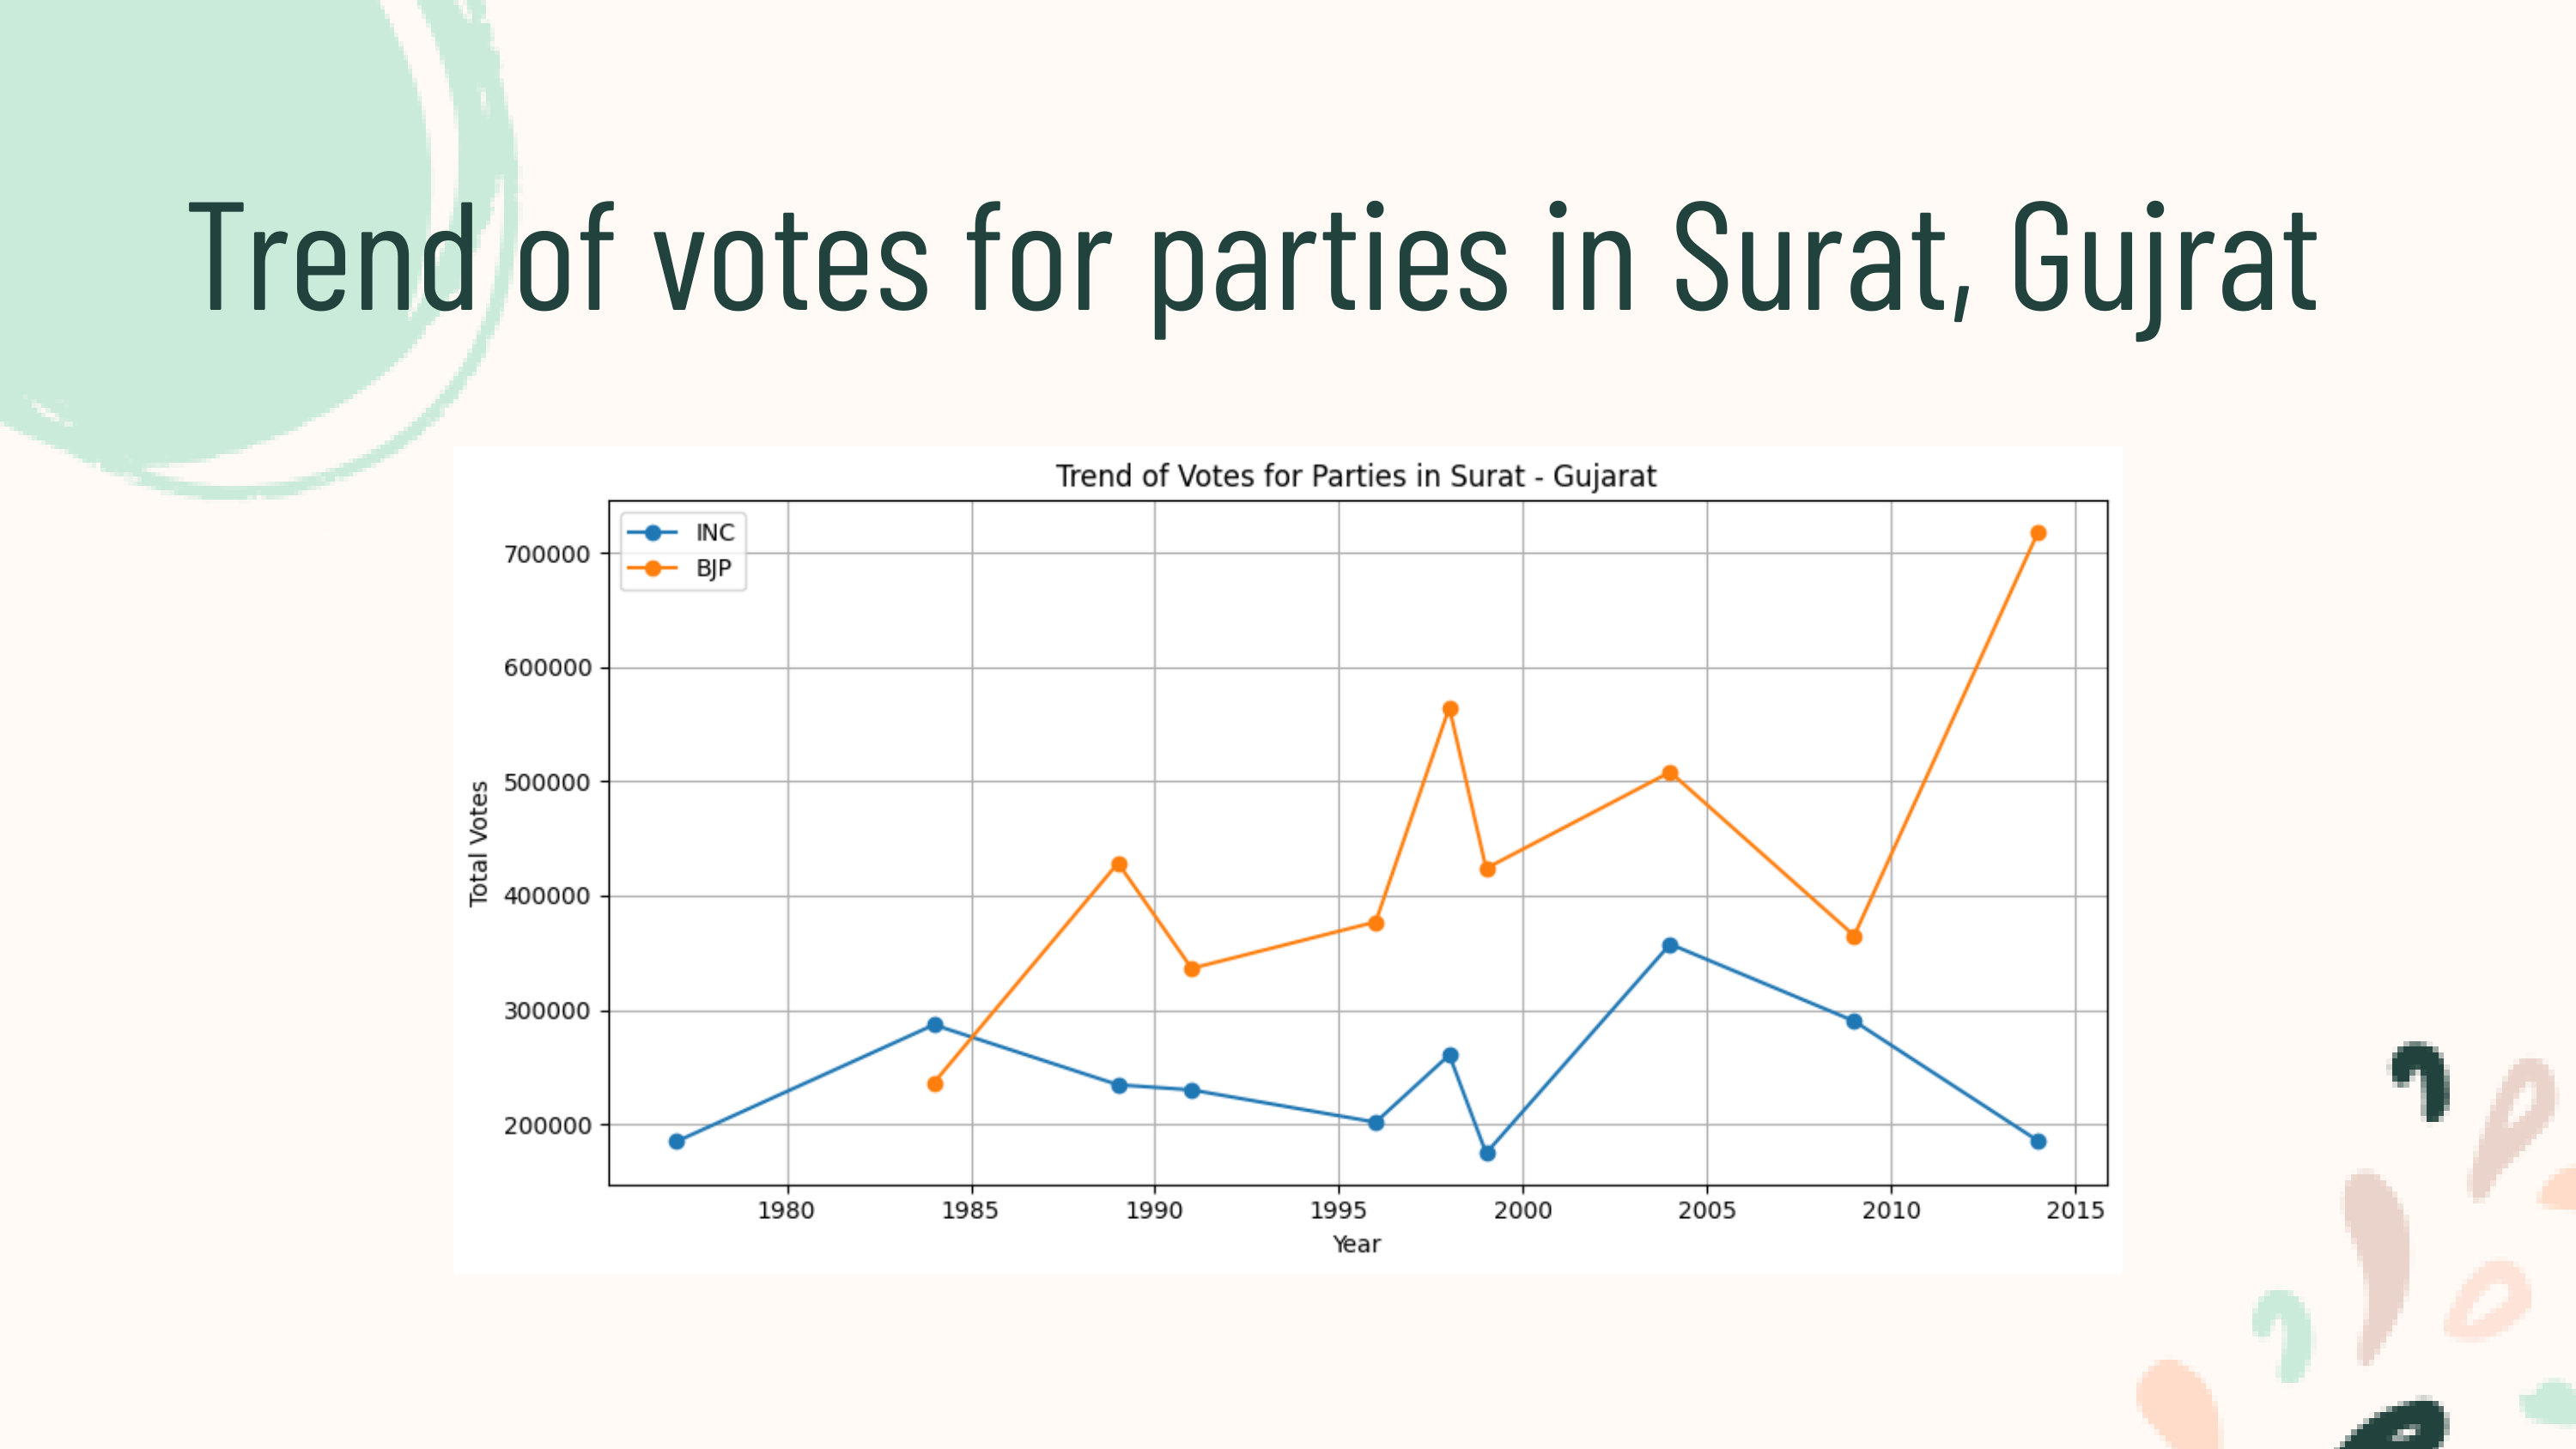

Trend of votes for parties in Surat, Gujrat